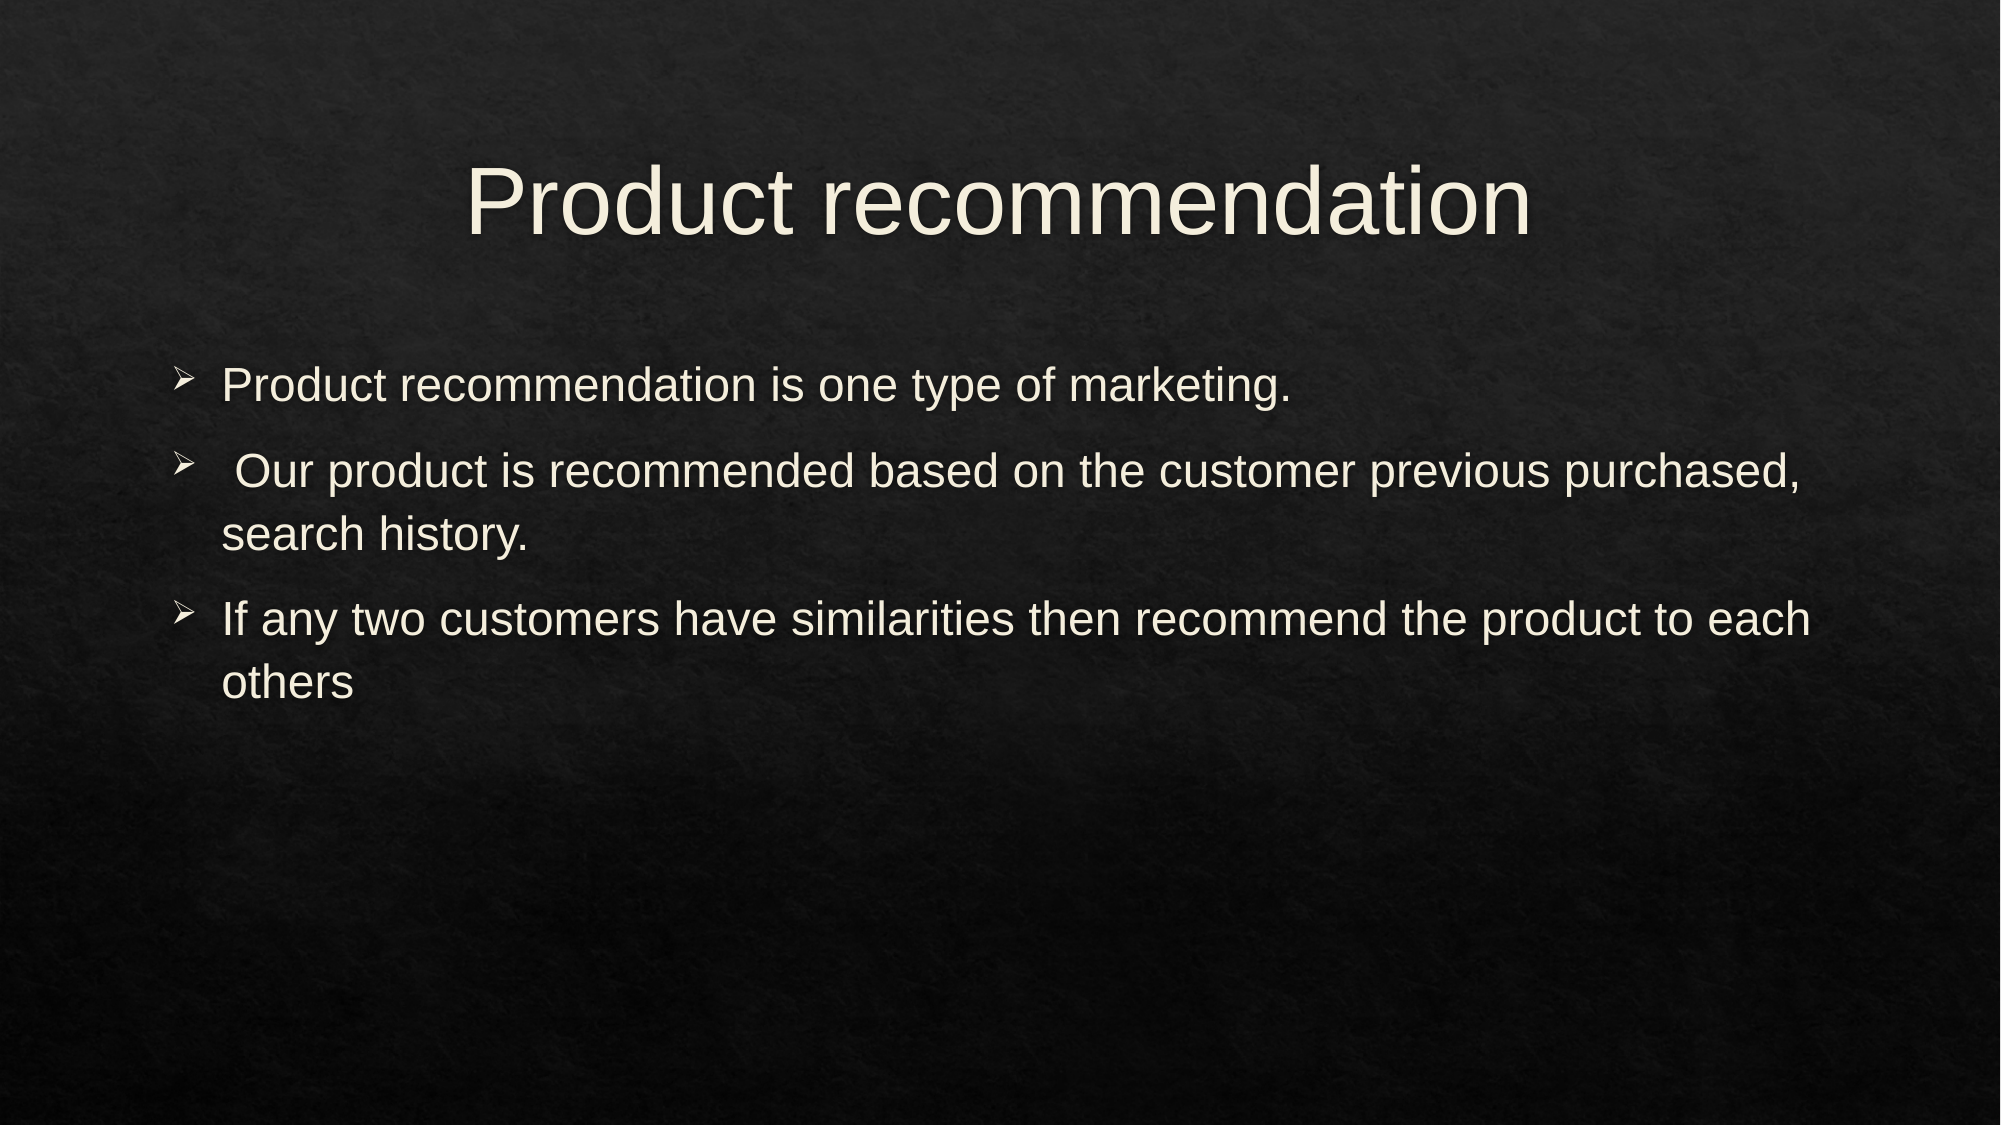

# Product recommendation
Product recommendation is one type of marketing.
 Our product is recommended based on the customer previous purchased, search history.
If any two customers have similarities then recommend the product to each others